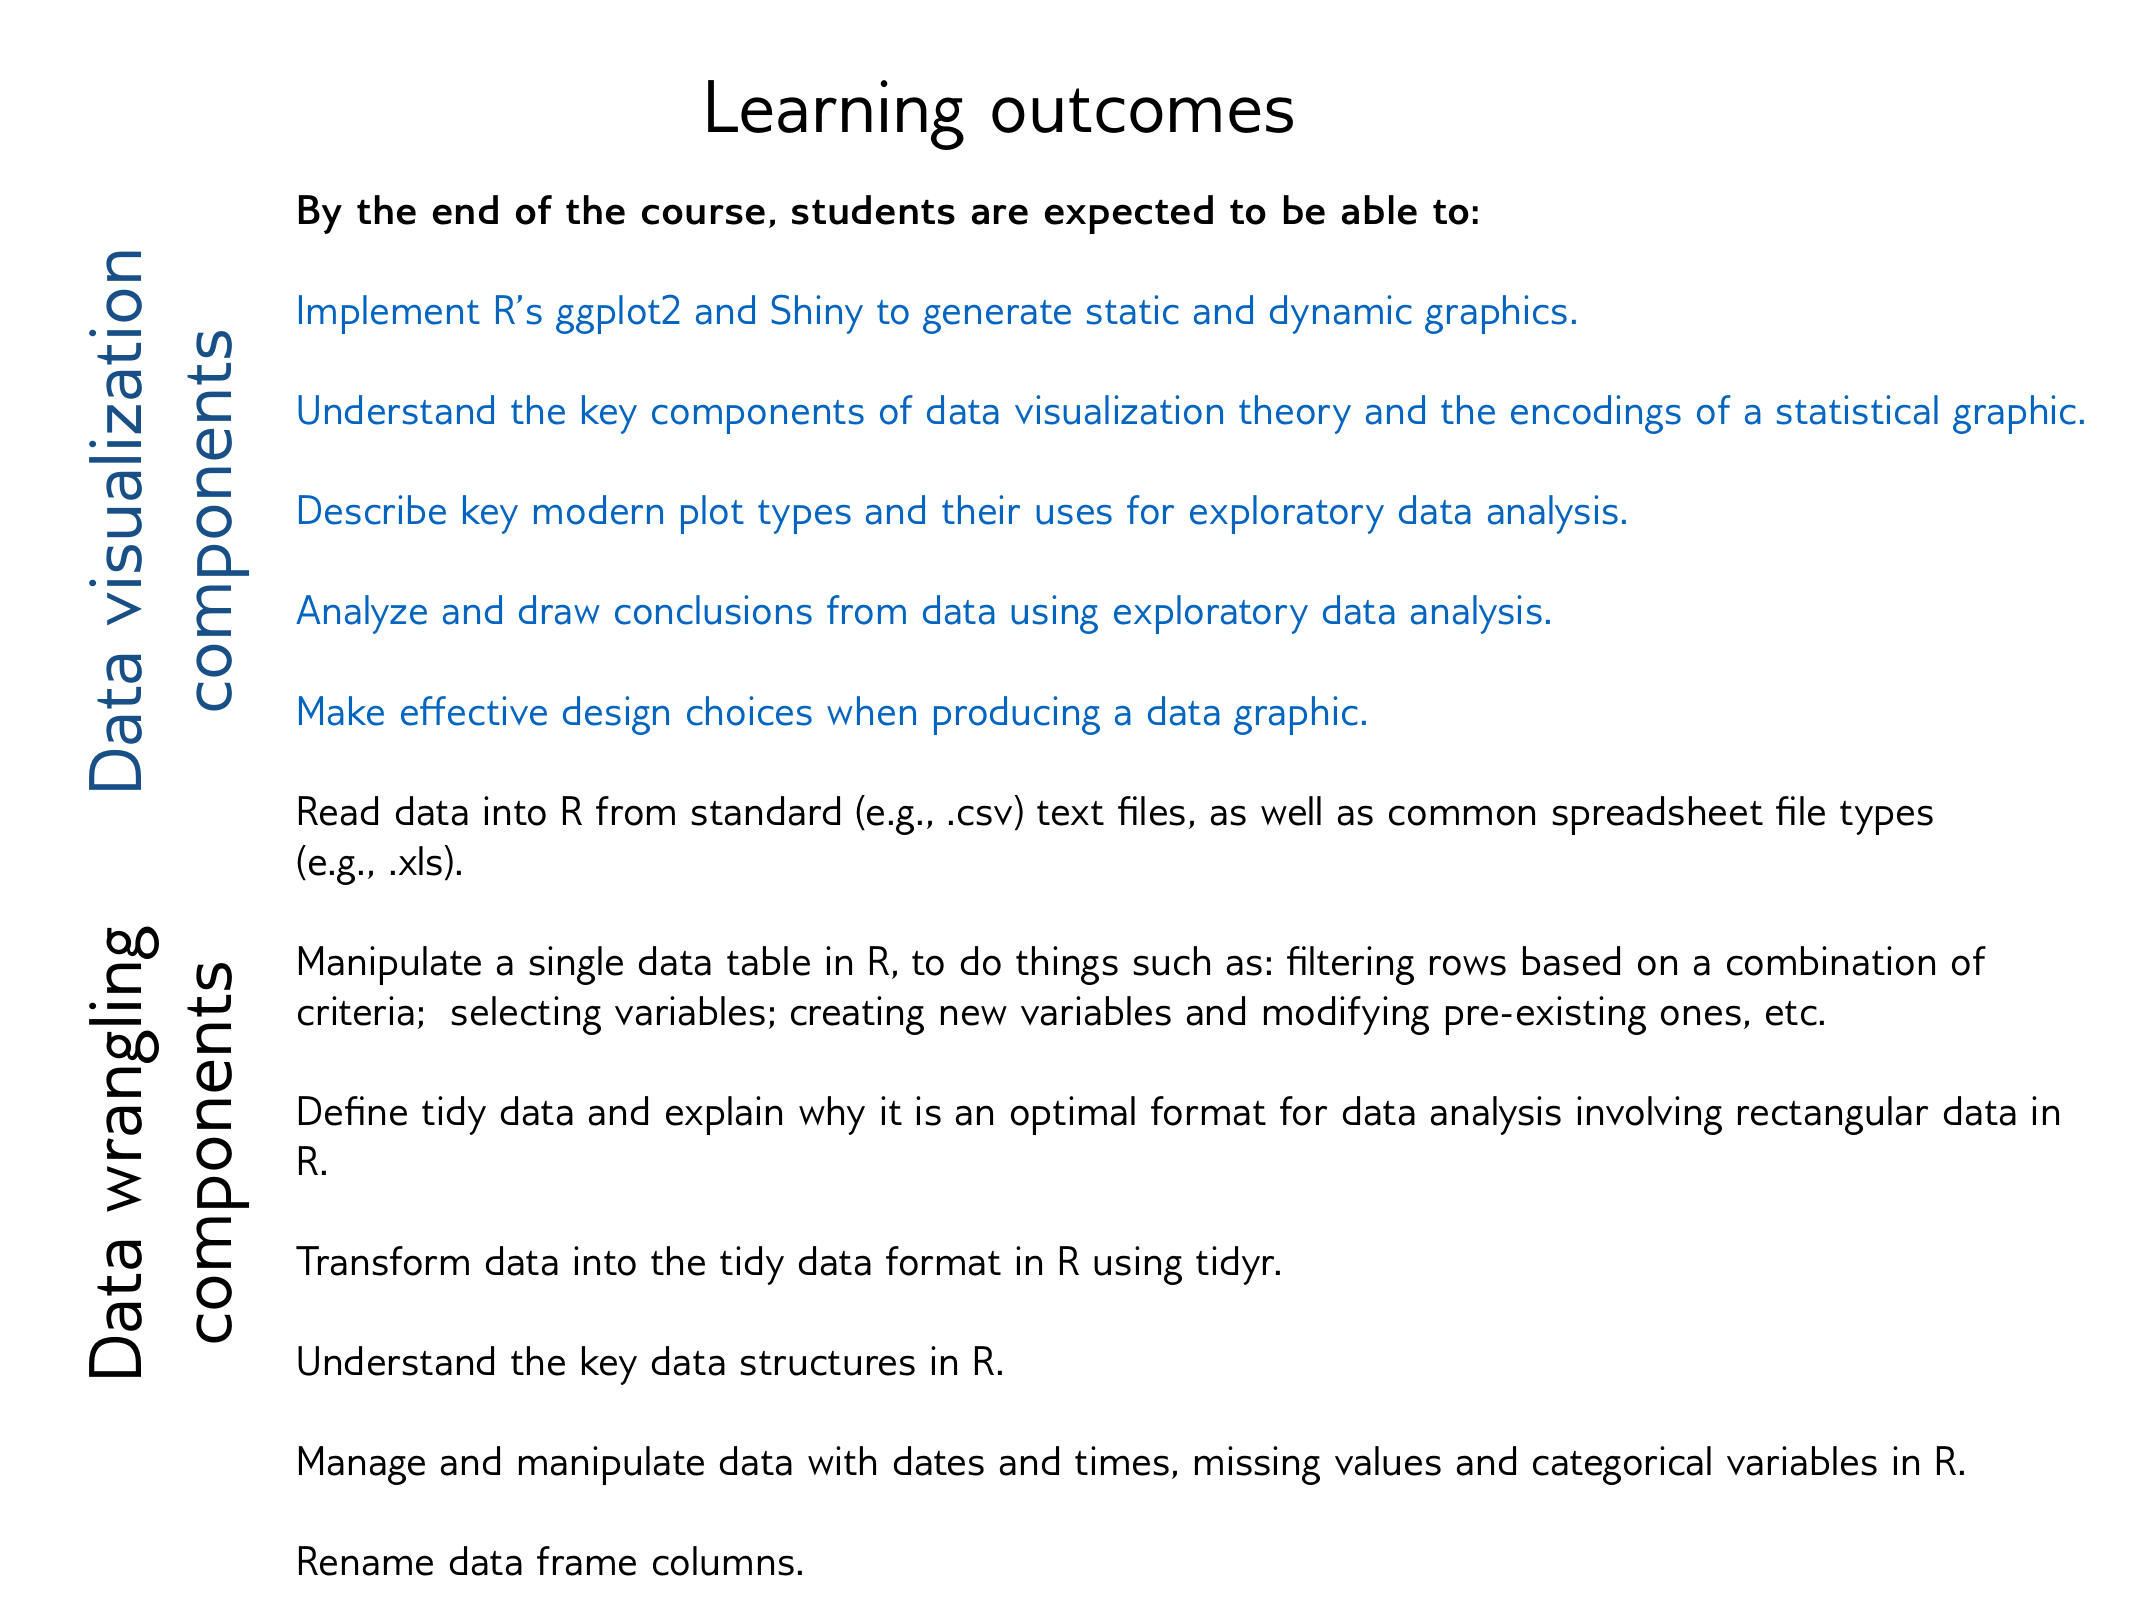

Learning outcomes
By the end of the course, students are expected to be able to:

Implement R’s ggplot2 and Shiny to generate static and dynamic graphics.

Understand the key components of data visualization theory and the encodings of a statistical graphic.

Describe key modern plot types and their uses for exploratory data analysis.

Analyze and draw conclusions from data using exploratory data analysis.

Make effective design choices when producing a data graphic.

Read data into R from standard (e.g., .csv) text files, as well as common spreadsheet file types (e.g., .xls).

Manipulate a single data table in R, to do things such as: filtering rows based on a combination of criteria;  selecting variables; creating new variables and modifying pre-existing ones, etc.

Define tidy data and explain why it is an optimal format for data analysis involving rectangular data in R.

Transform data into the tidy data format in R using tidyr.

Understand the key data structures in R.
Manage and manipulate data with dates and times, missing values and categorical variables in R.

Rename data frame columns.
Data visualization components
Data wrangling components